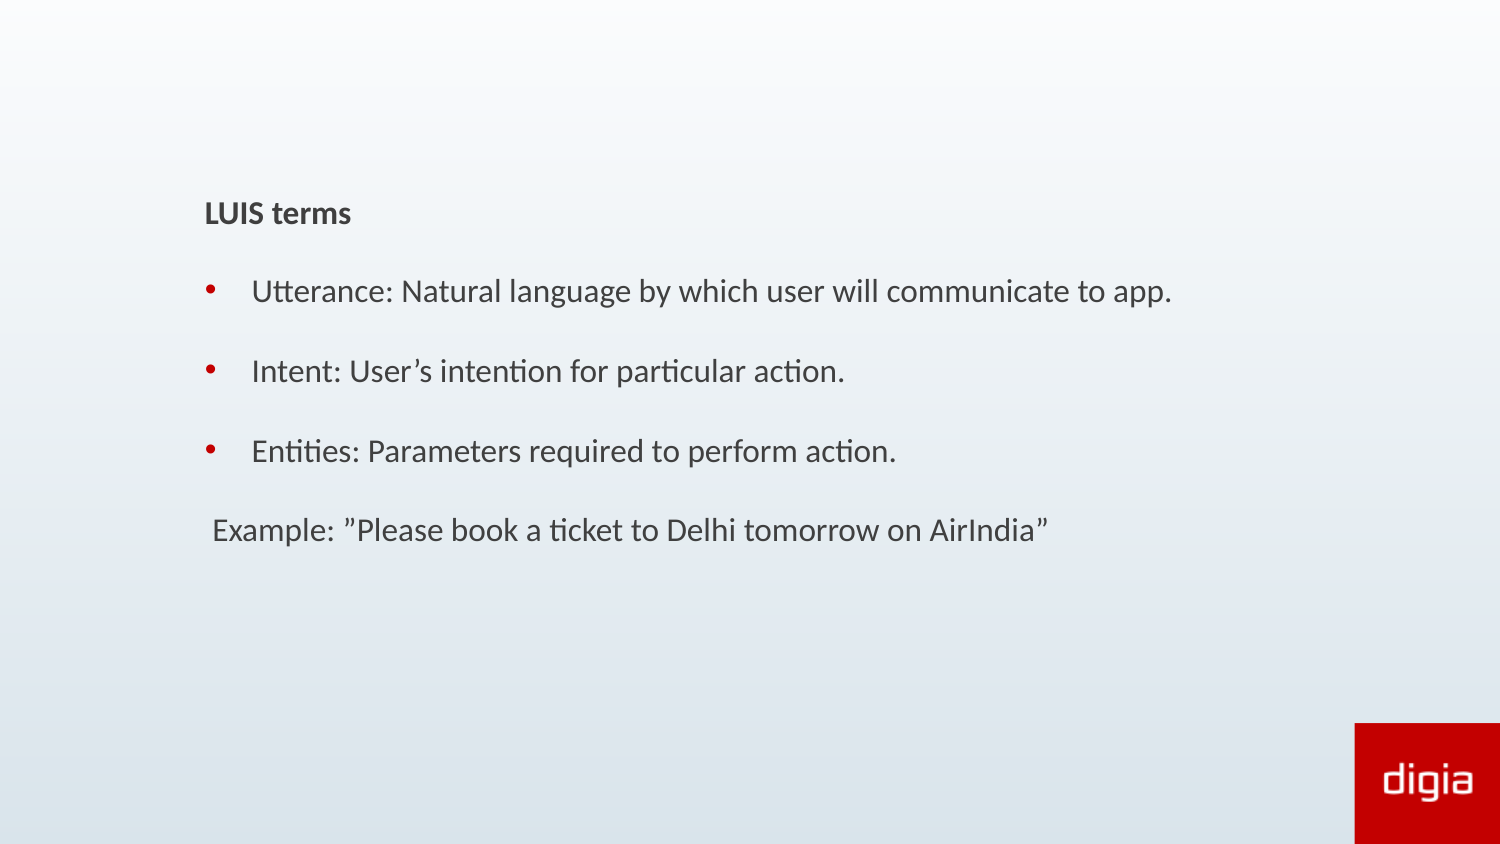

Utterance: Natural language by which user will communicate to app.

Intent: User’s intention for particular action.

Entities: Parameters required to perform action.

 Example: ”Please book a ticket to Delhi tomorrow on AirIndia”

LUIS terms